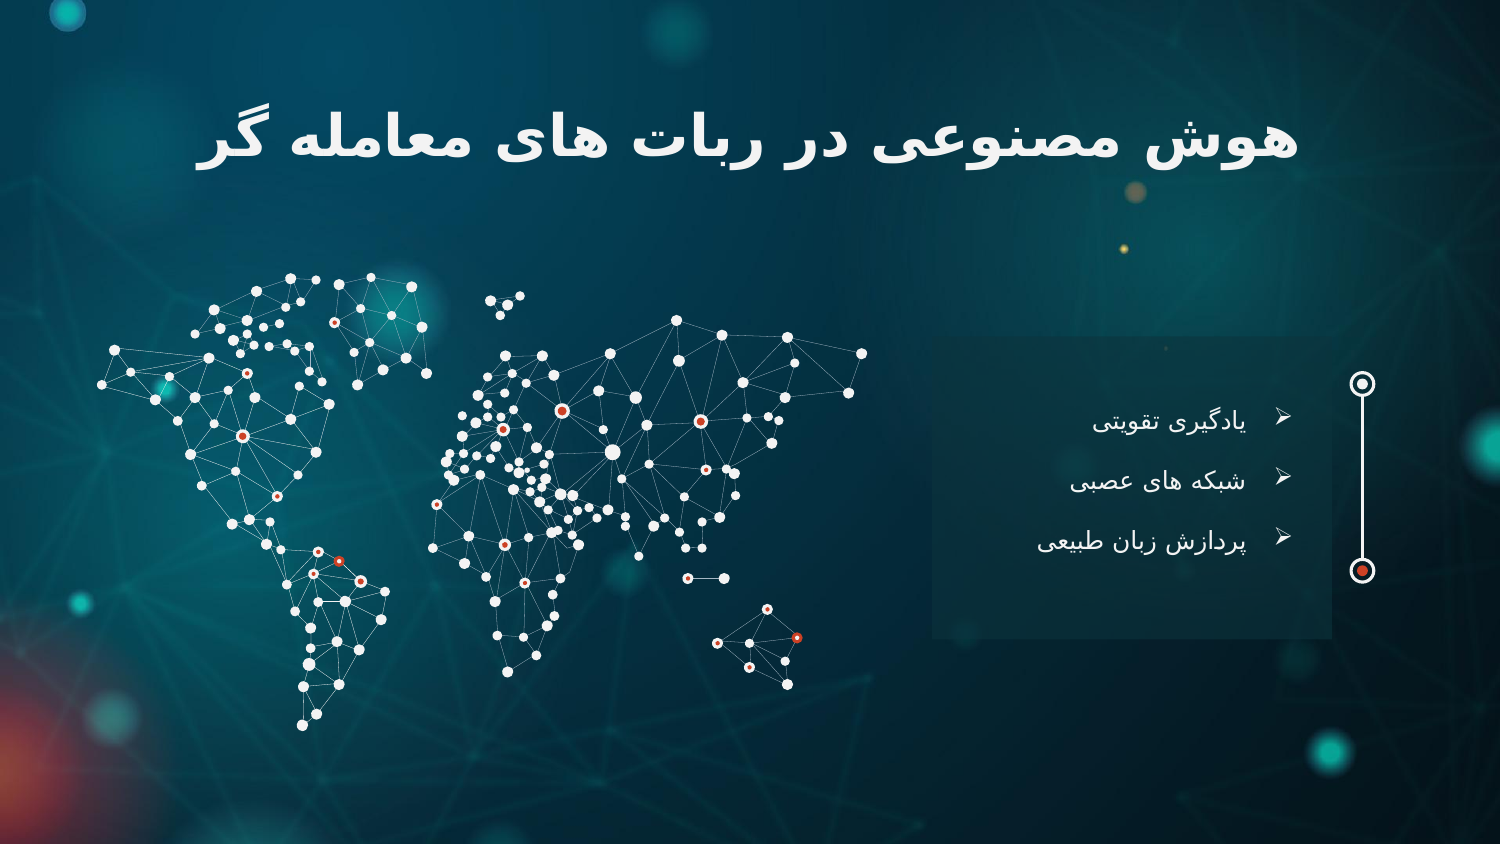

هوش مصنوعی در ربات های معامله گر

یادگیری تقویتی

شبکه های عصبی

پردازش زبان طبیعی